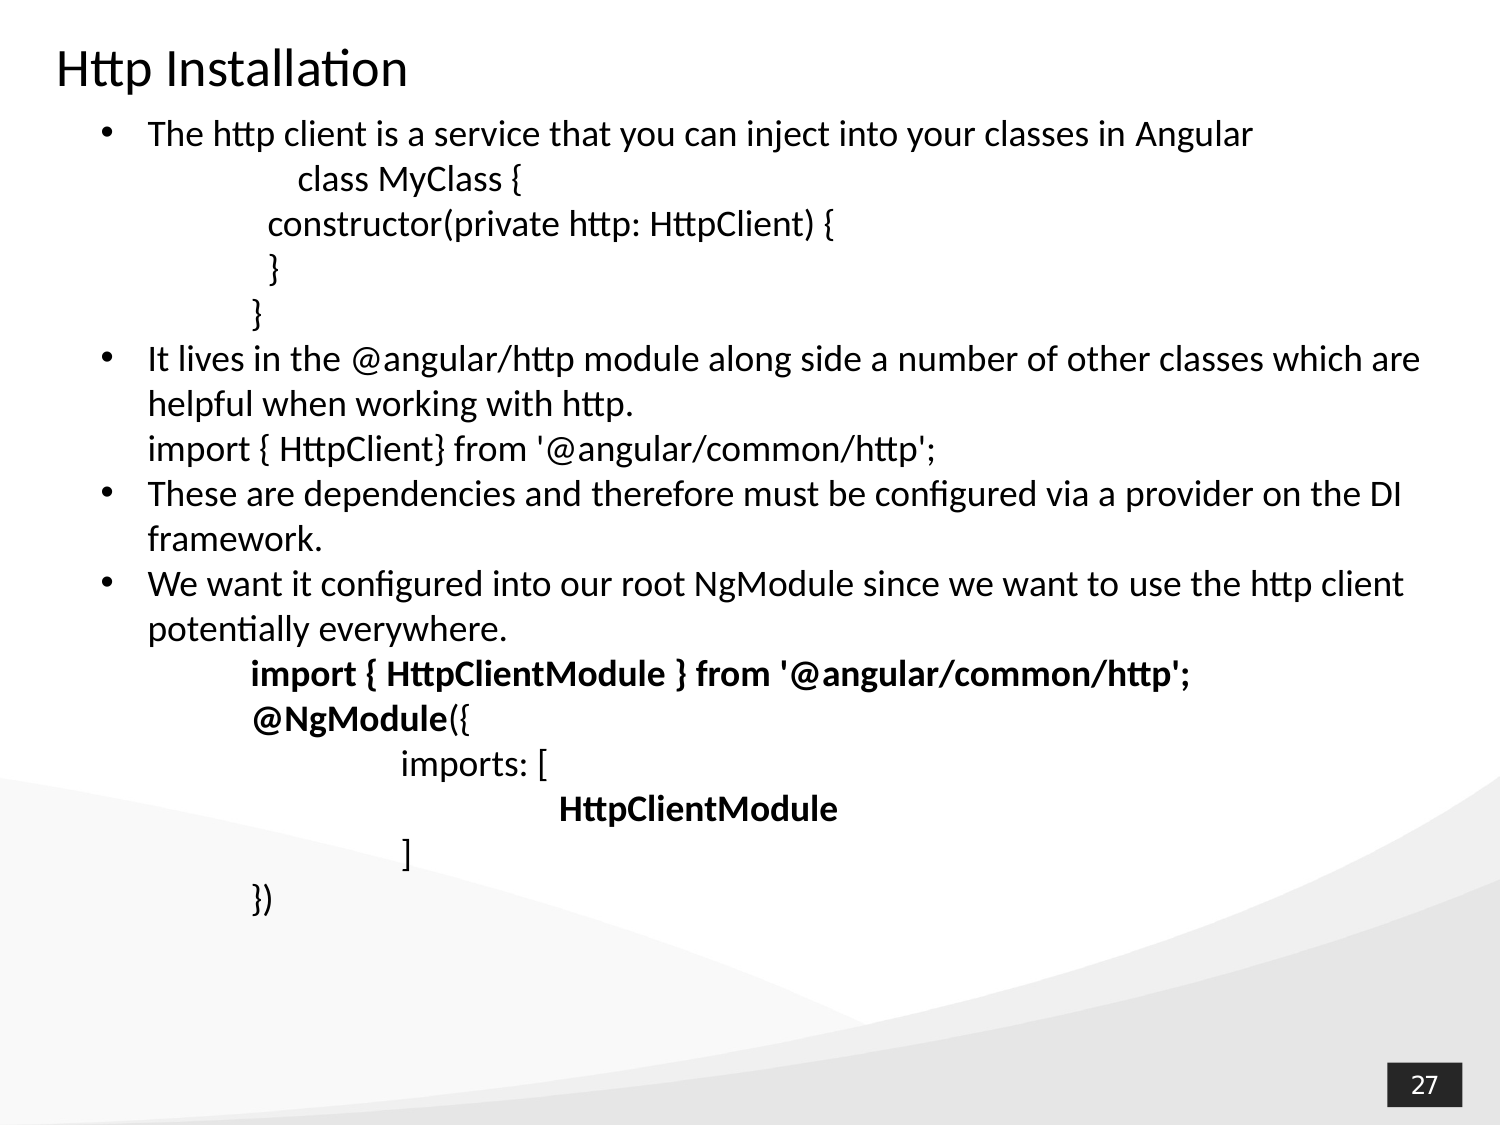

# Http Installation
The http client is a service that you can inject into your classes in Angular
	class MyClass {
  constructor(private http: HttpClient) {
  }
}
It lives in the @angular/http module along side a number of other classes which are helpful when working with http.
import { HttpClient} from '@angular/common/http';
These are dependencies and therefore must be configured via a provider on the DI framework.
We want it configured into our root NgModule since we want to use the http client potentially everywhere.
import { HttpClientModule } from '@angular/common/http';
@NgModule({
	imports: [
		 HttpClientModule
	]
})